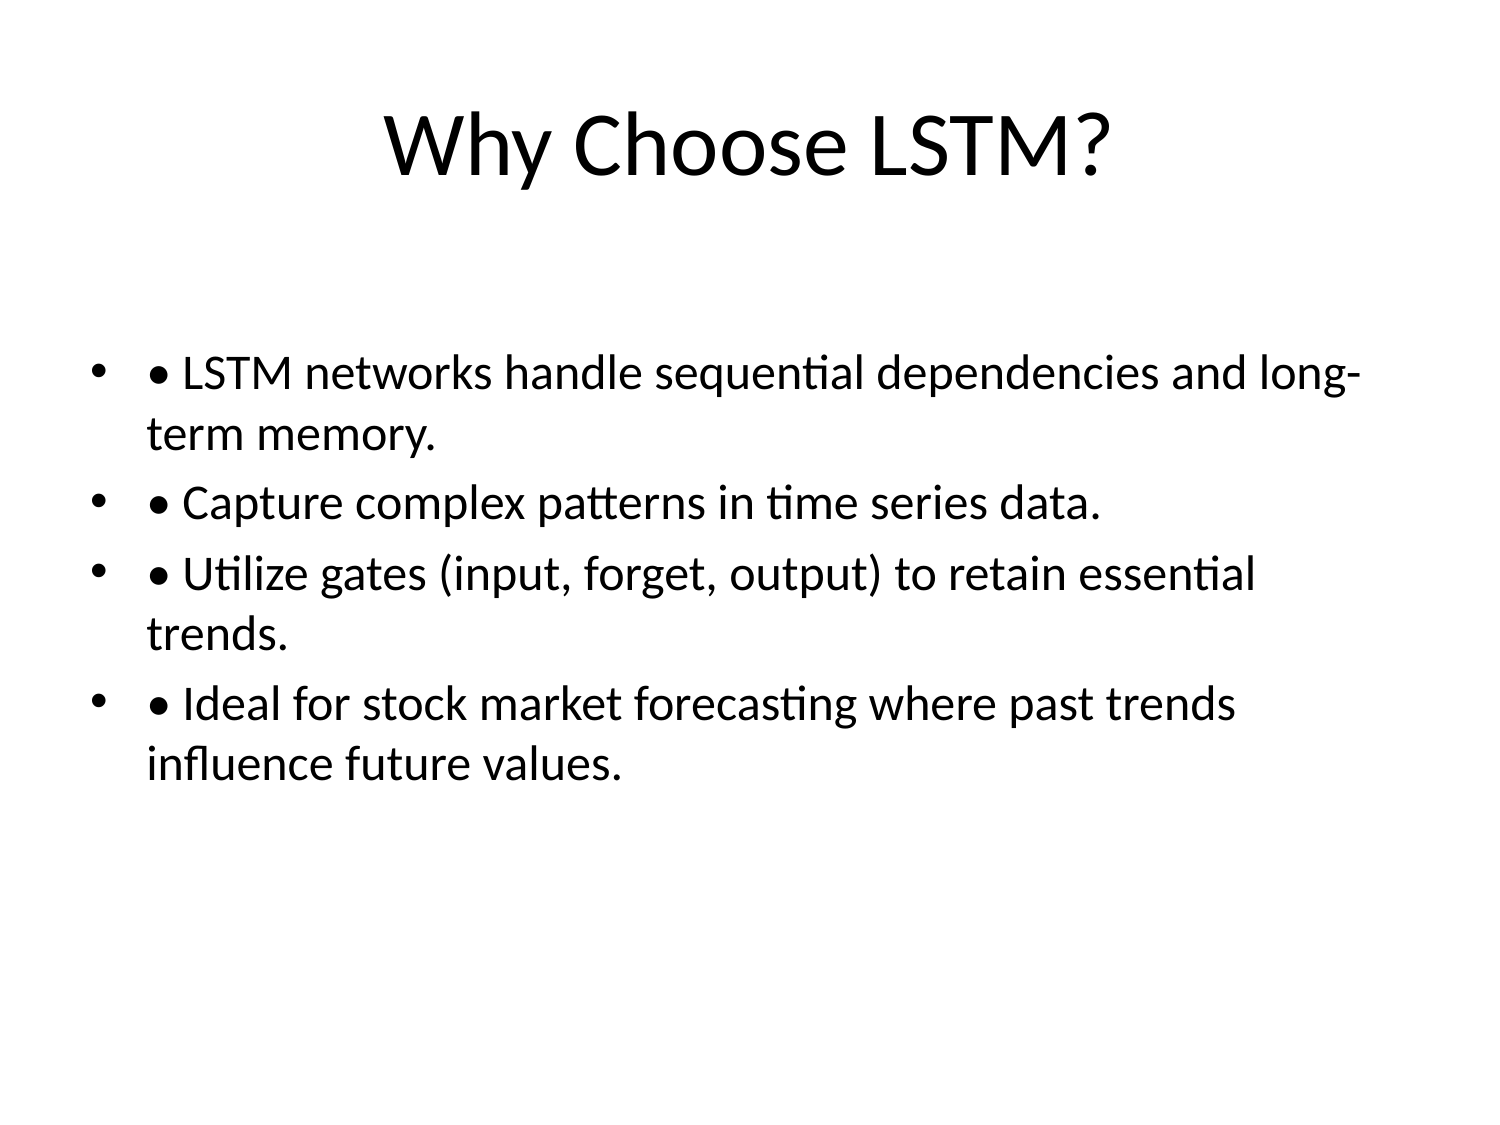

# Why Choose LSTM?

• LSTM networks handle sequential dependencies and long-term memory.
• Capture complex patterns in time series data.
• Utilize gates (input, forget, output) to retain essential trends.
• Ideal for stock market forecasting where past trends influence future values.